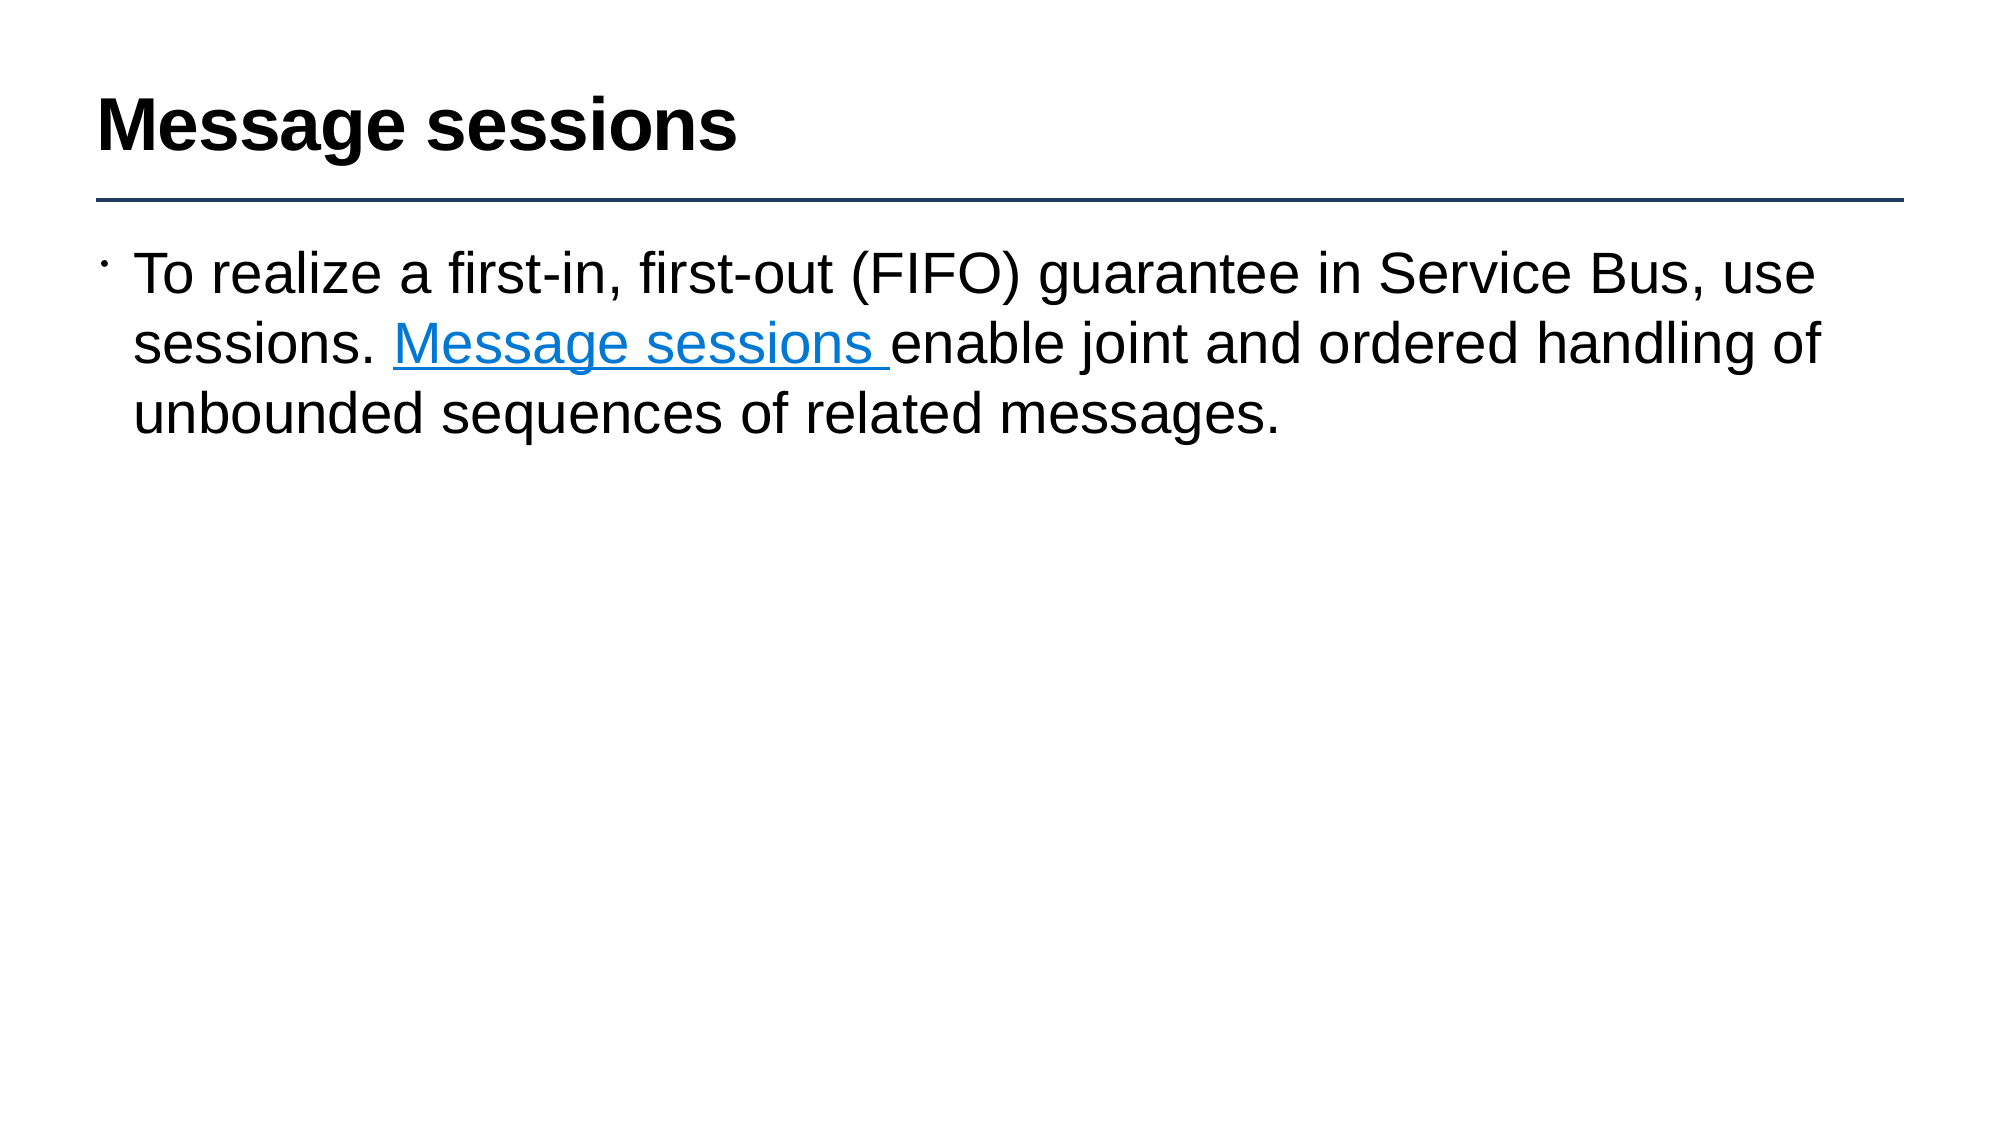

# Message sessions
To realize a first-in, first-out (FIFO) guarantee in Service Bus, use sessions. Message sessions enable joint and ordered handling of unbounded sequences of related messages.